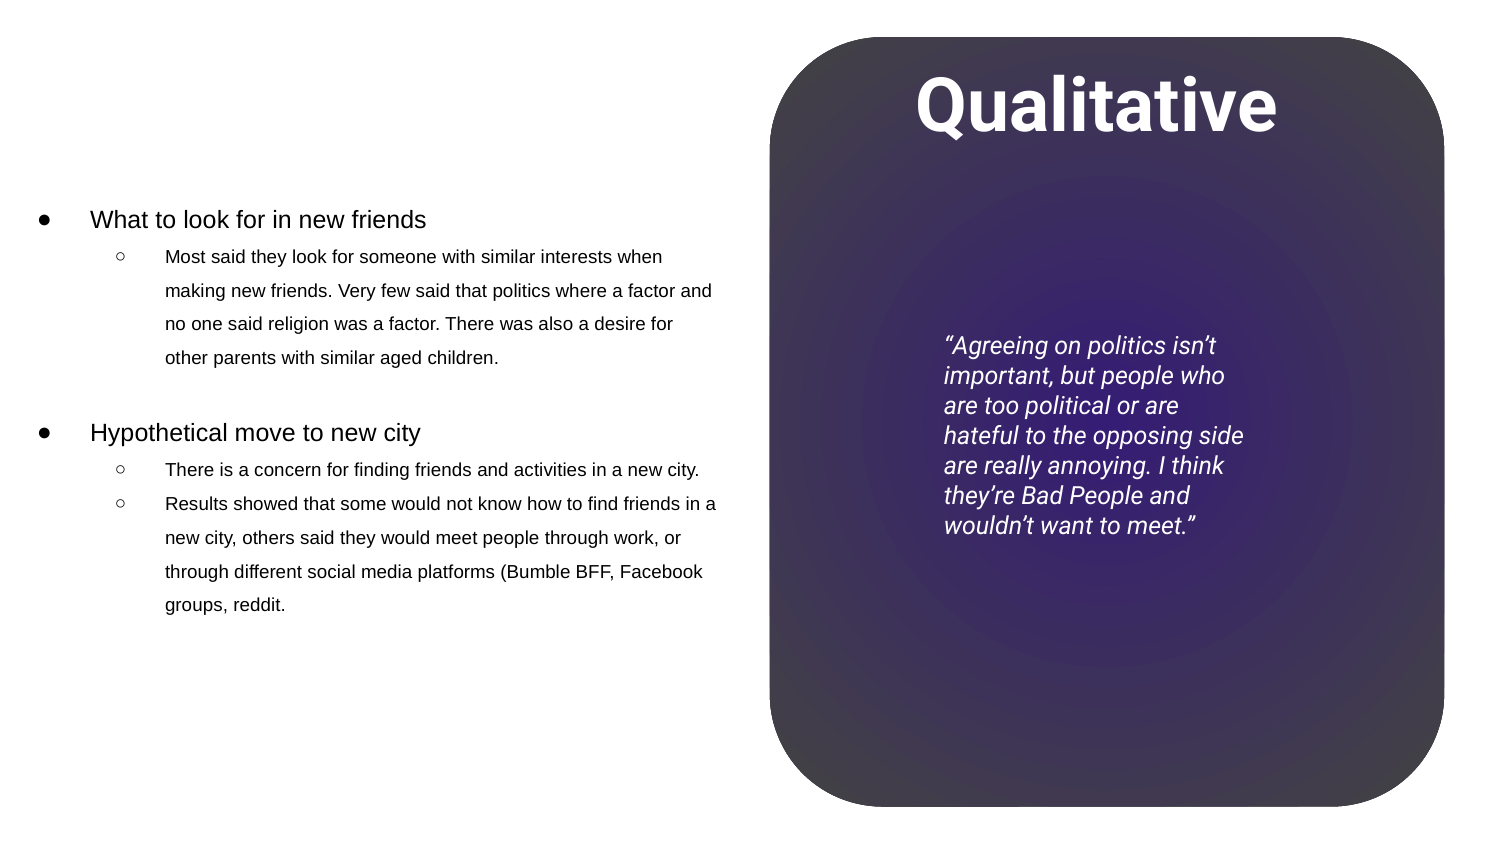

Qualitative

What to look for in new friends
Most said they look for someone with similar interests when making new friends. Very few said that politics where a factor and no one said religion was a factor. There was also a desire for other parents with similar aged children.

Hypothetical move to new city
There is a concern for finding friends and activities in a new city.
Results showed that some would not know how to find friends in a new city, others said they would meet people through work, or through different social media platforms (Bumble BFF, Facebook groups, reddit.

“Agreeing on politics isn’t important, but people who are too political or are hateful to the opposing side are really annoying. I think they’re Bad People and wouldn’t want to meet.”